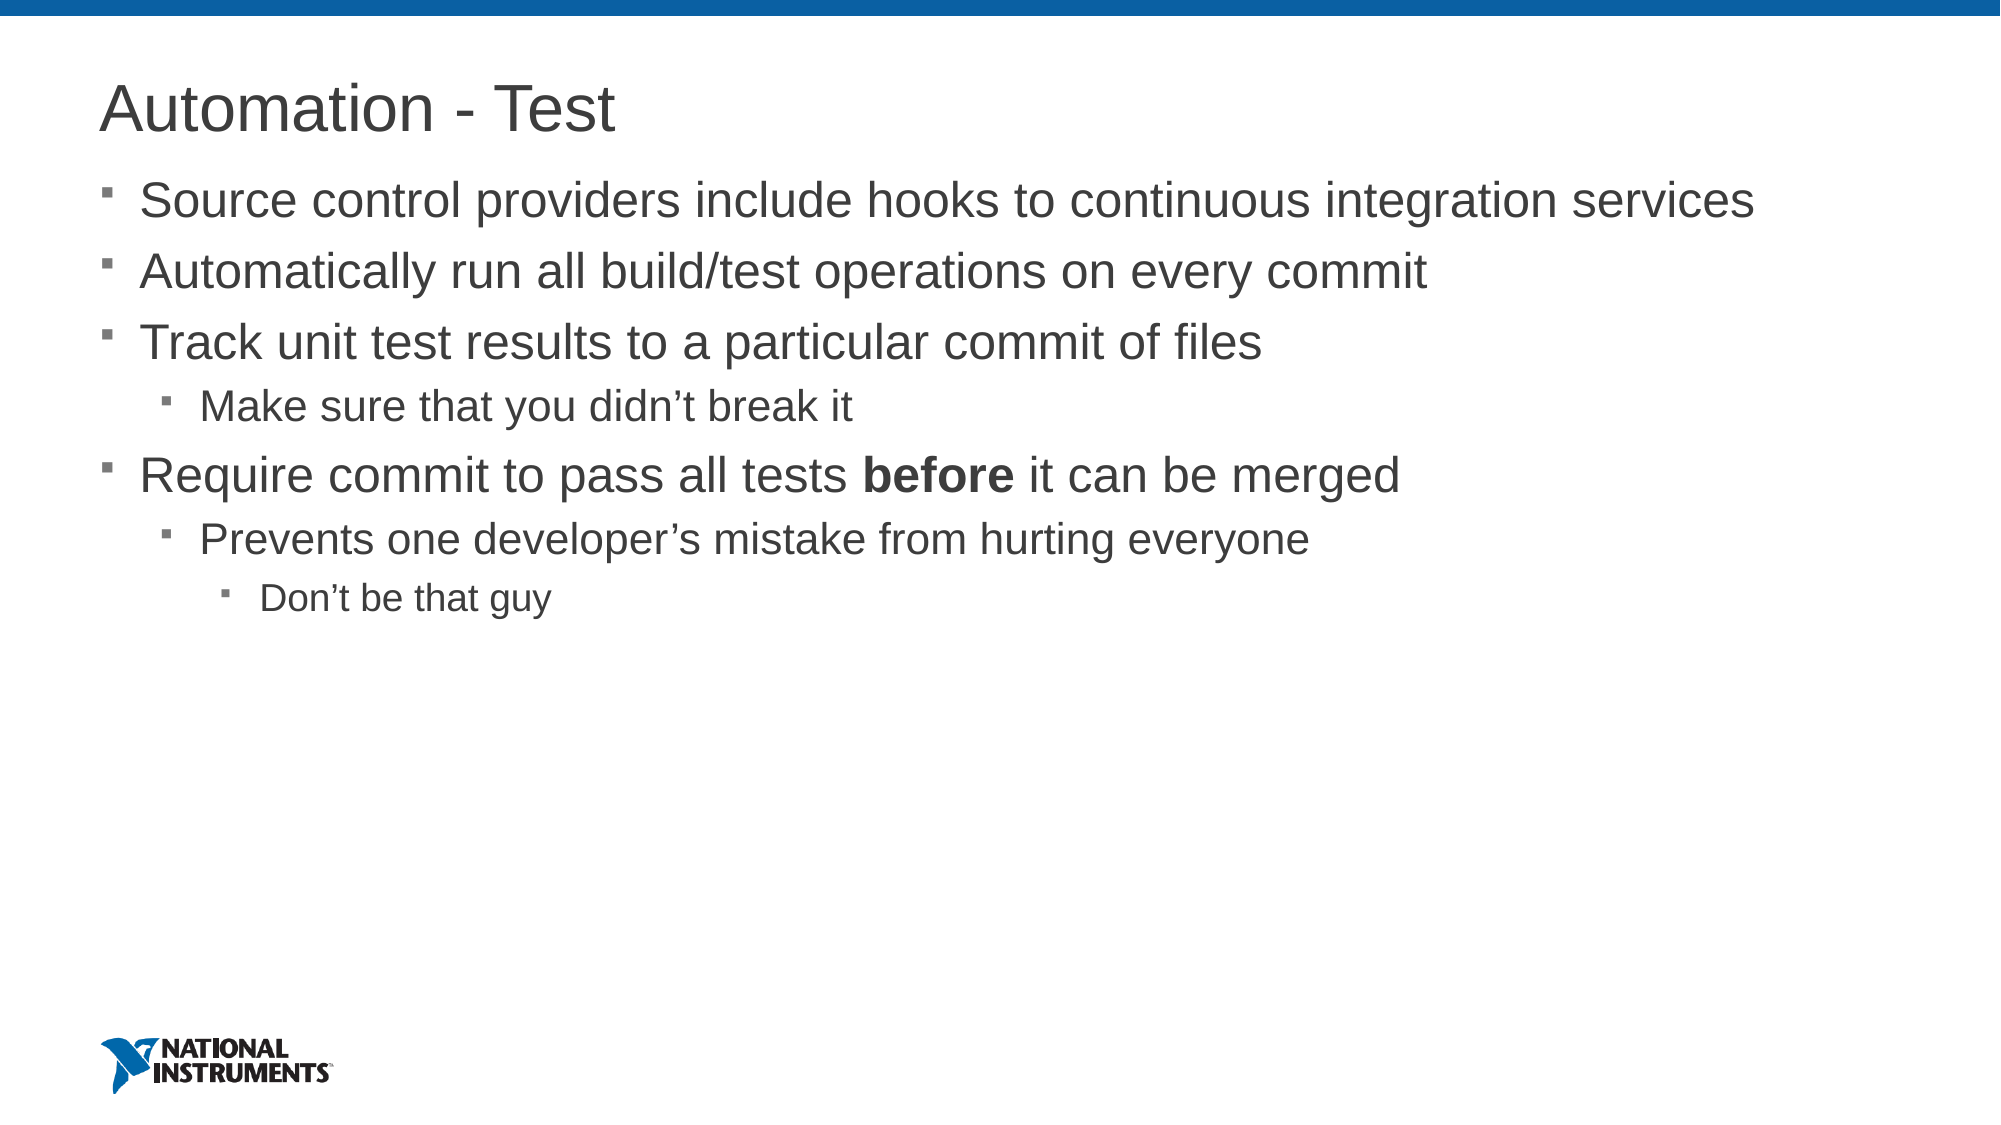

# Automation - Test
Source control providers include hooks to continuous integration services
Automatically run all build/test operations on every commit
Track unit test results to a particular commit of files
Make sure that you didn’t break it
Require commit to pass all tests before it can be merged
Prevents one developer’s mistake from hurting everyone
Don’t be that guy